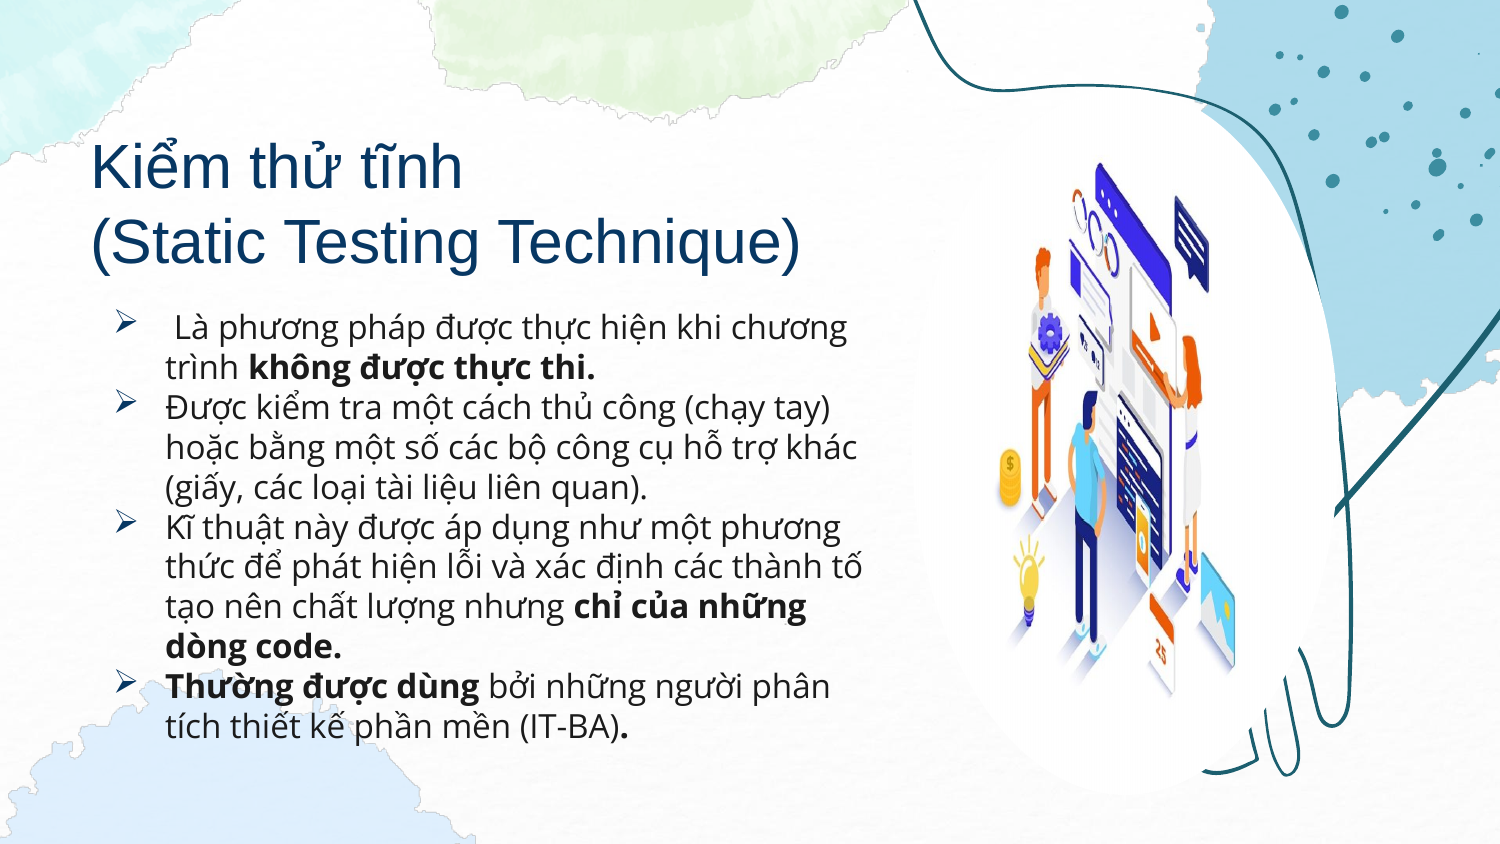

# Kiểm thử tĩnh (Static Testing Technique)
 Là phương pháp được thực hiện khi chương trình không được thực thi.
Được kiểm tra một cách thủ công (chạy tay) hoặc bằng một số các bộ công cụ hỗ trợ khác (giấy, các loại tài liệu liên quan).
Kĩ thuật này được áp dụng như một phương thức để phát hiện lỗi và xác định các thành tố tạo nên chất lượng nhưng chỉ của những dòng code.
Thường được dùng bởi những người phân tích thiết kế phần mền (IT-BA).